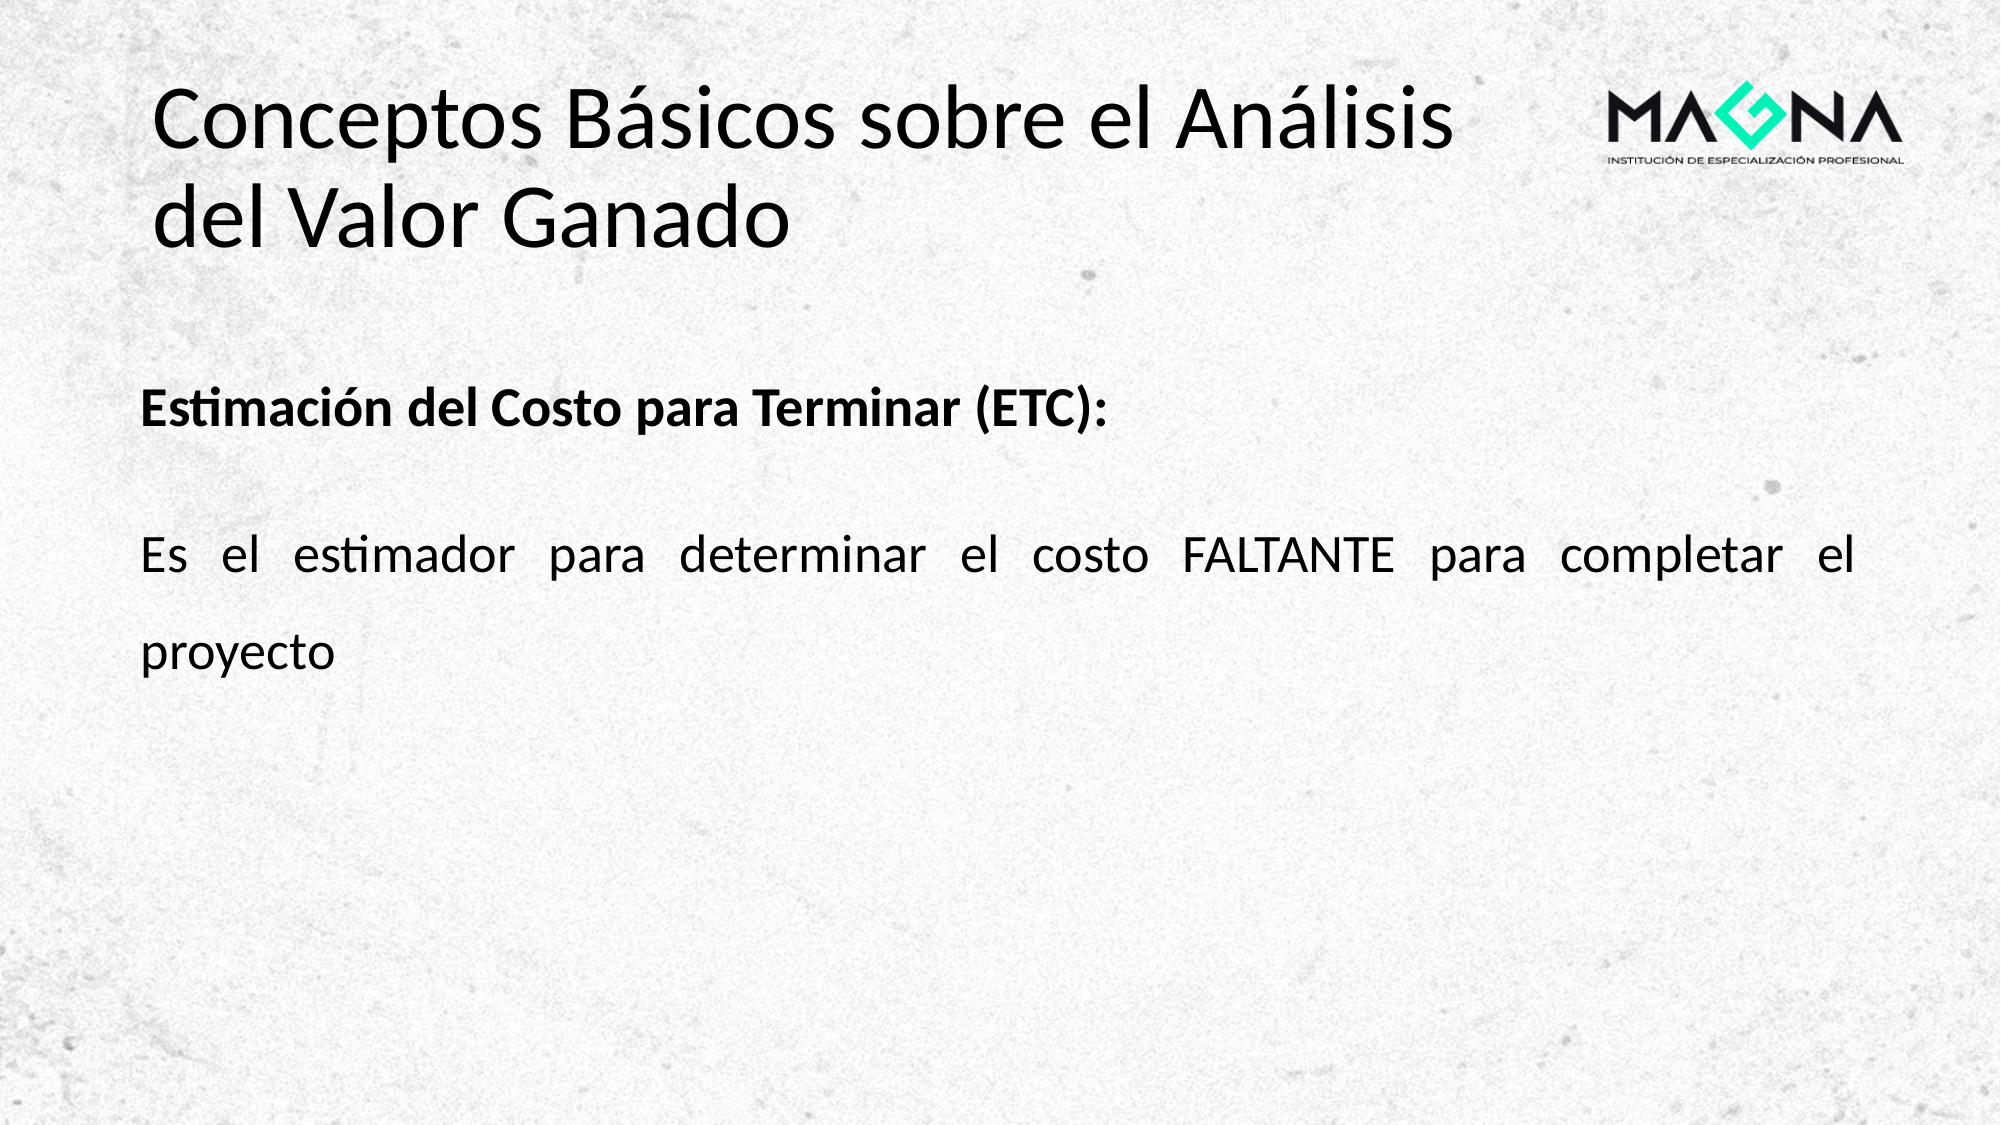

# Conceptos Básicos sobre el Análisis del Valor Ganado
Estimación del Costo para Terminar (ETC):
Es el estimador para determinar el costo FALTANTE para completar el proyecto